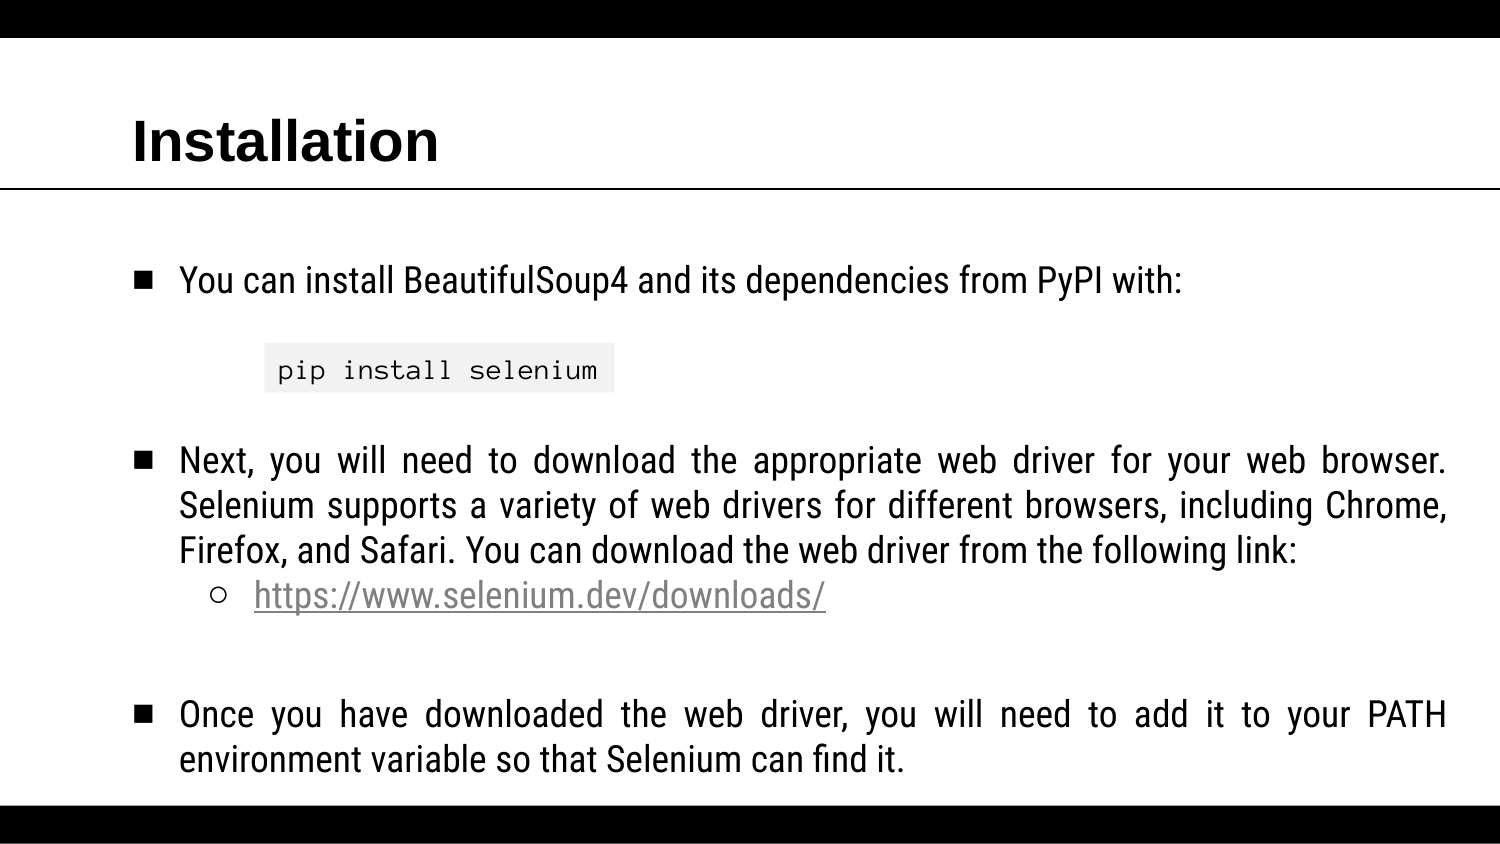

# Installation
You can install BeautifulSoup4 and its dependencies from PyPI with:

Next, you will need to download the appropriate web driver for your web browser. Selenium supports a variety of web drivers for different browsers, including Chrome, Firefox, and Safari. You can download the web driver from the following link:
https://www.selenium.dev/downloads/

Once you have downloaded the web driver, you will need to add it to your PATH environment variable so that Selenium can find it.
pip install selenium